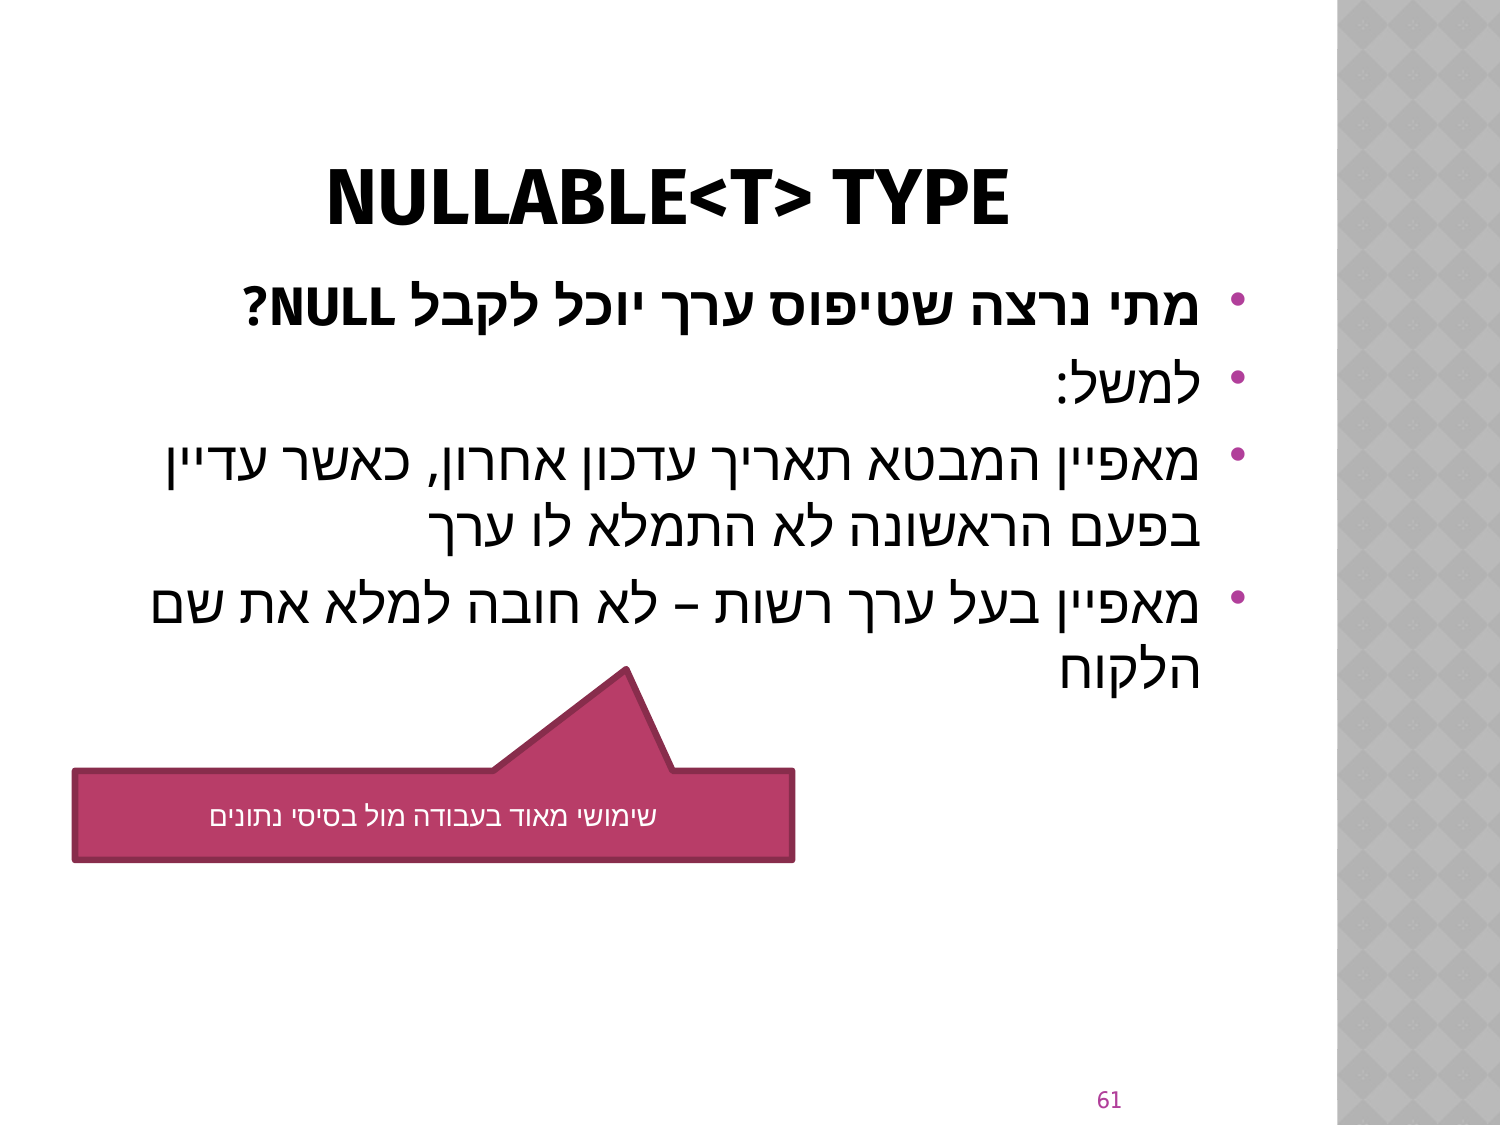

# Nullable<T> Type
מתי נרצה שטיפוס ערך יוכל לקבל NULL?
למשל:
מאפיין המבטא תאריך עדכון אחרון, כאשר עדיין בפעם הראשונה לא התמלא לו ערך
מאפיין בעל ערך רשות – לא חובה למלא את שם הלקוח
שימושי מאוד בעבודה מול בסיסי נתונים
61